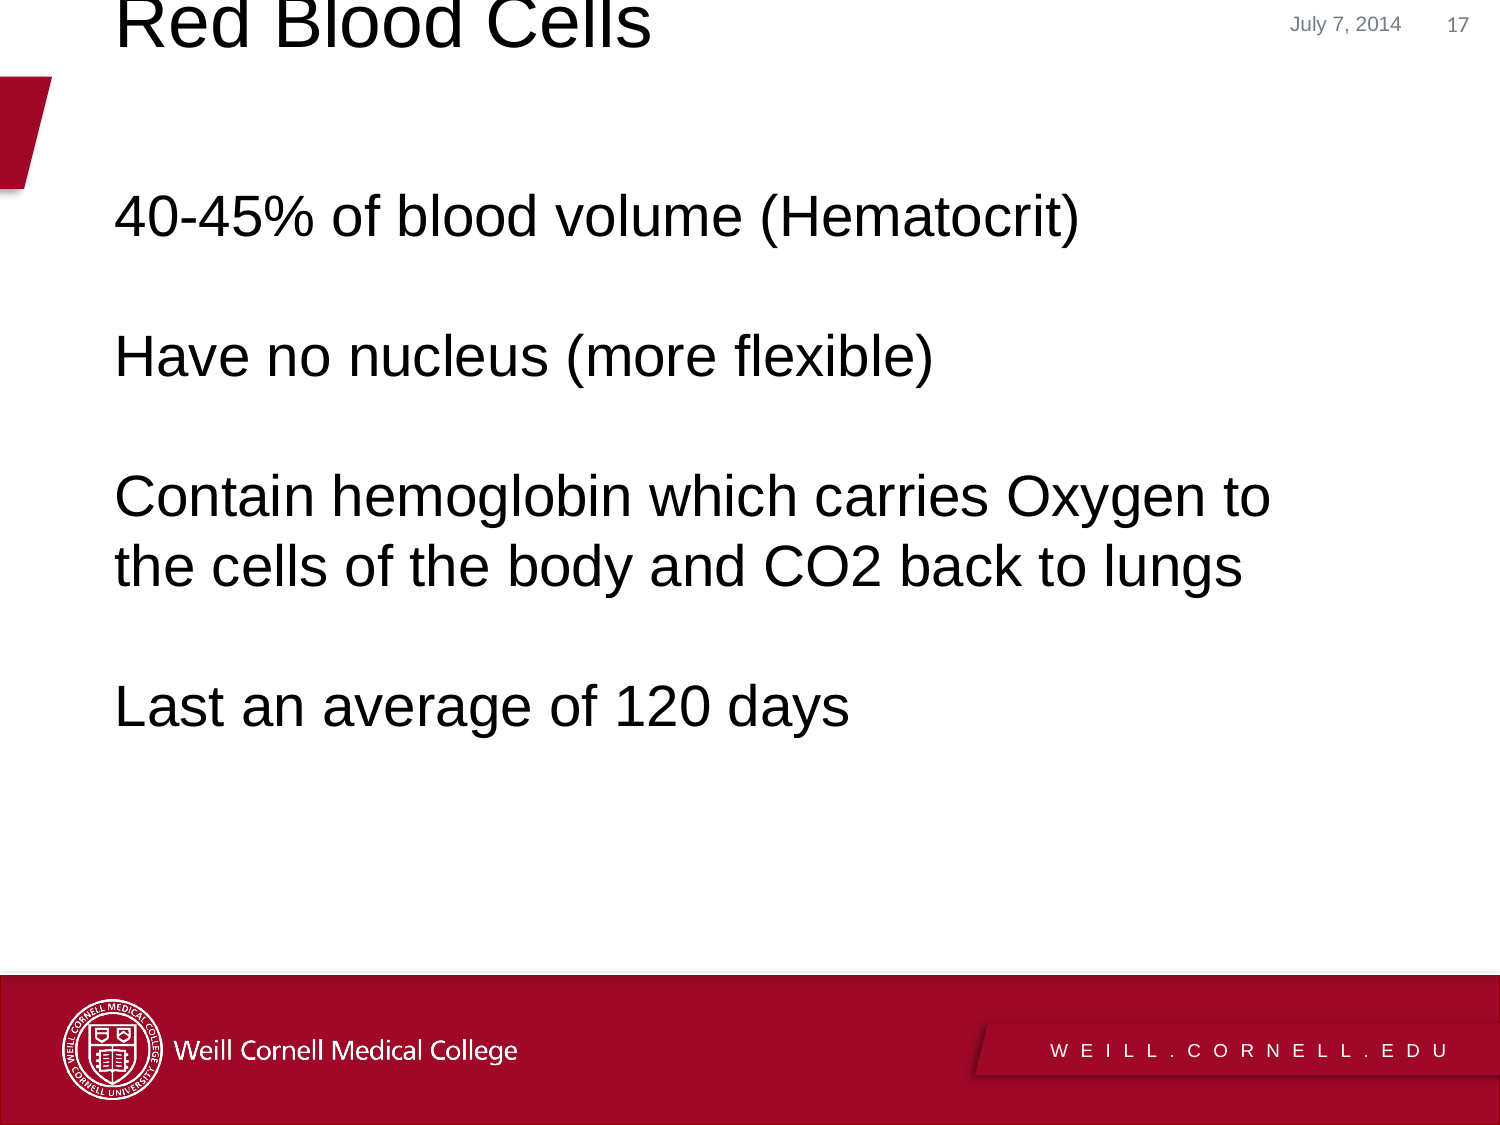

July 7, 2014
17
Red Blood Cells

40-45% of blood volume (Hematocrit)

Have no nucleus (more flexible)

Contain hemoglobin which carries Oxygen to the cells of the body and CO2 back to lungs

Last an average of 120 days